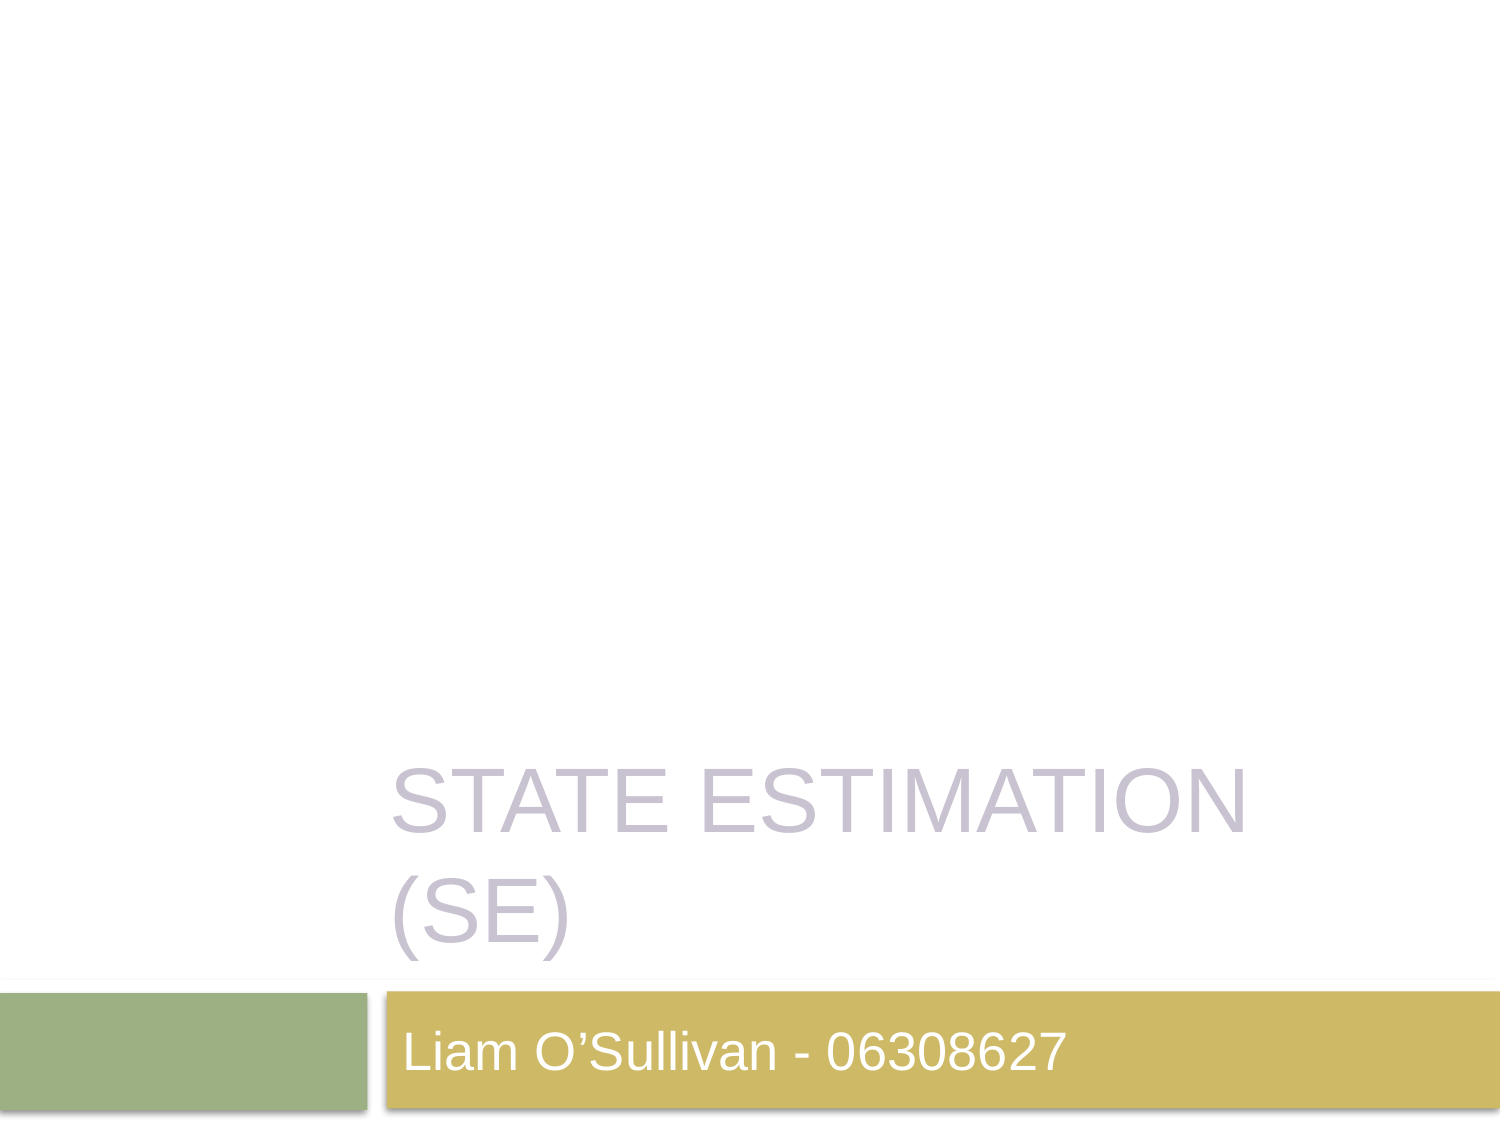

# State Estimation (SE)
Liam O’Sullivan - 06308627